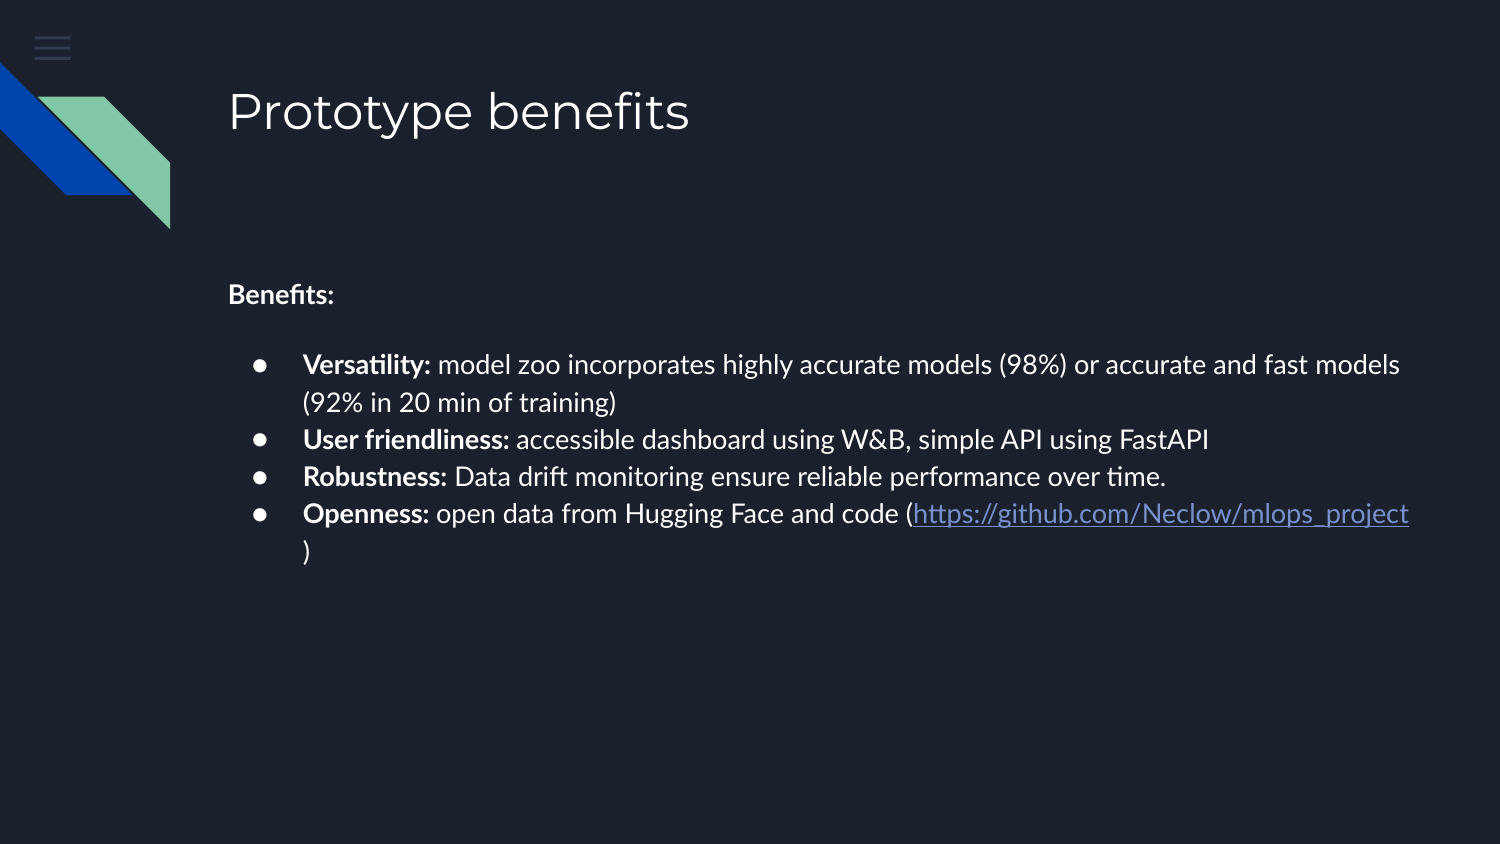

# Prototype benefits
Benefits:
Versatility: model zoo incorporates highly accurate models (98%) or accurate and fast models (92% in 20 min of training)
User friendliness: accessible dashboard using W&B, simple API using FastAPI
Robustness: Data drift monitoring ensure reliable performance over time.
Openness: open data from Hugging Face and code (https://github.com/Neclow/mlops_project)